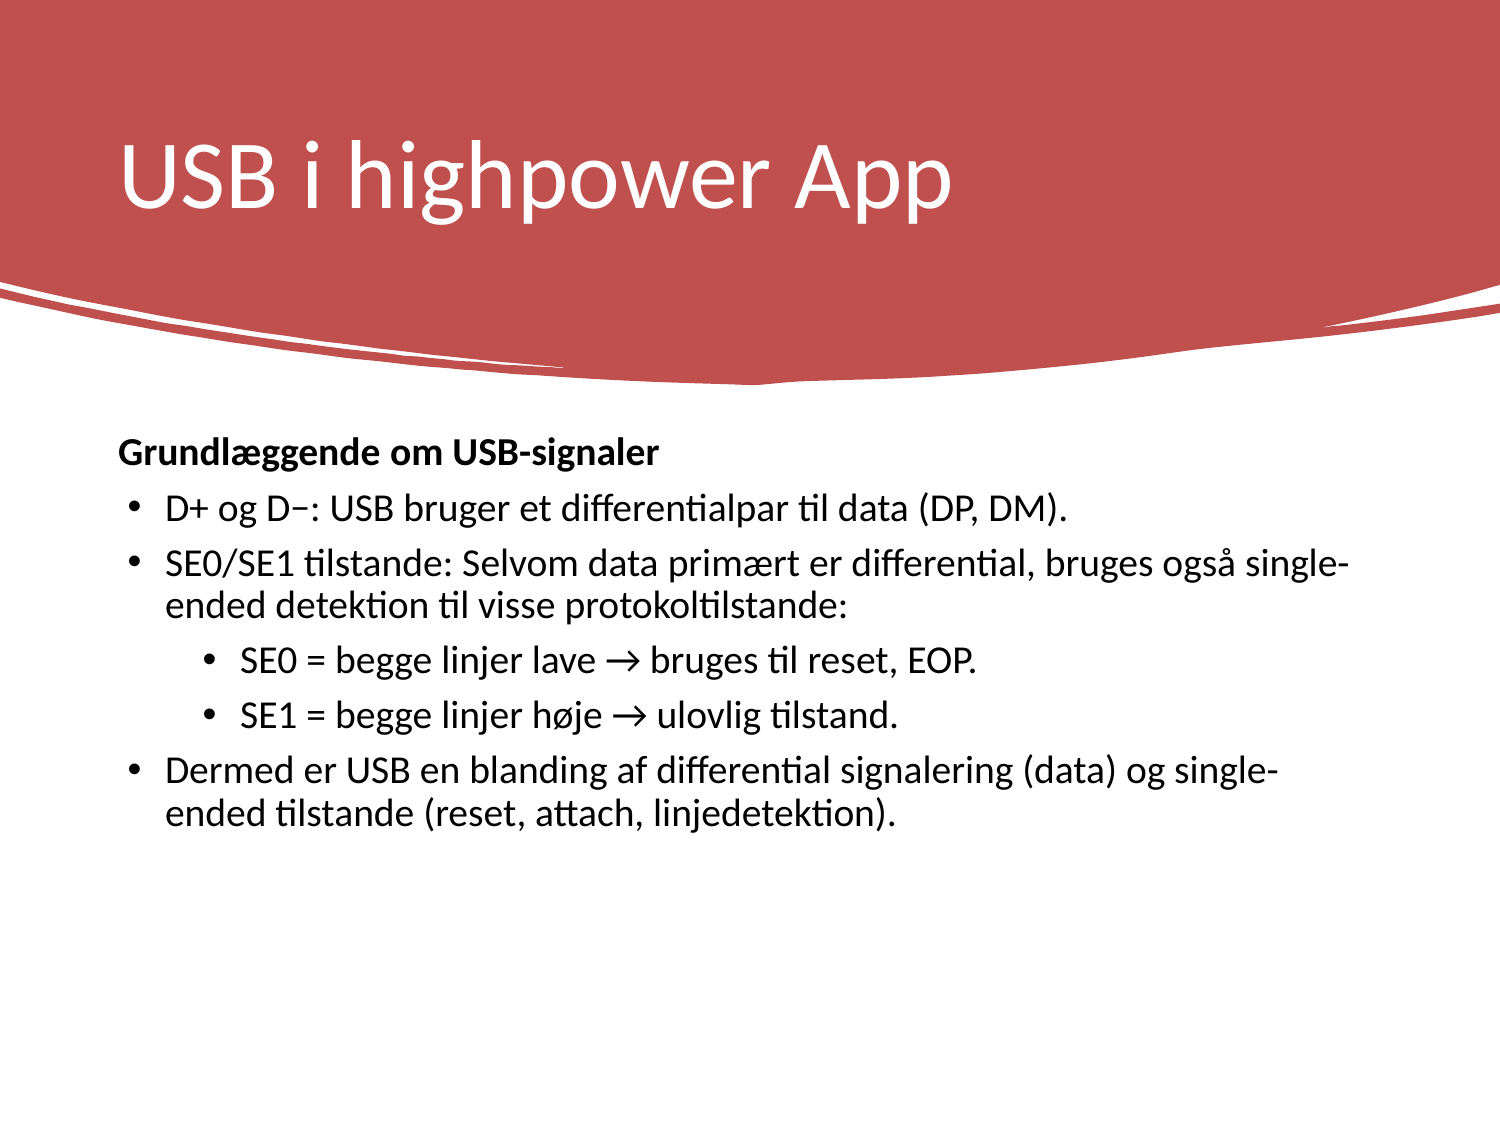

# USB i highpower App
Grundlæggende om USB-signaler
D+ og D−: USB bruger et differentialpar til data (DP, DM).
SE0/SE1 tilstande: Selvom data primært er differential, bruges også single-ended detektion til visse protokoltilstande:
SE0 = begge linjer lave → bruges til reset, EOP.
SE1 = begge linjer høje → ulovlig tilstand.
Dermed er USB en blanding af differential signalering (data) og single-ended tilstande (reset, attach, linjedetektion).